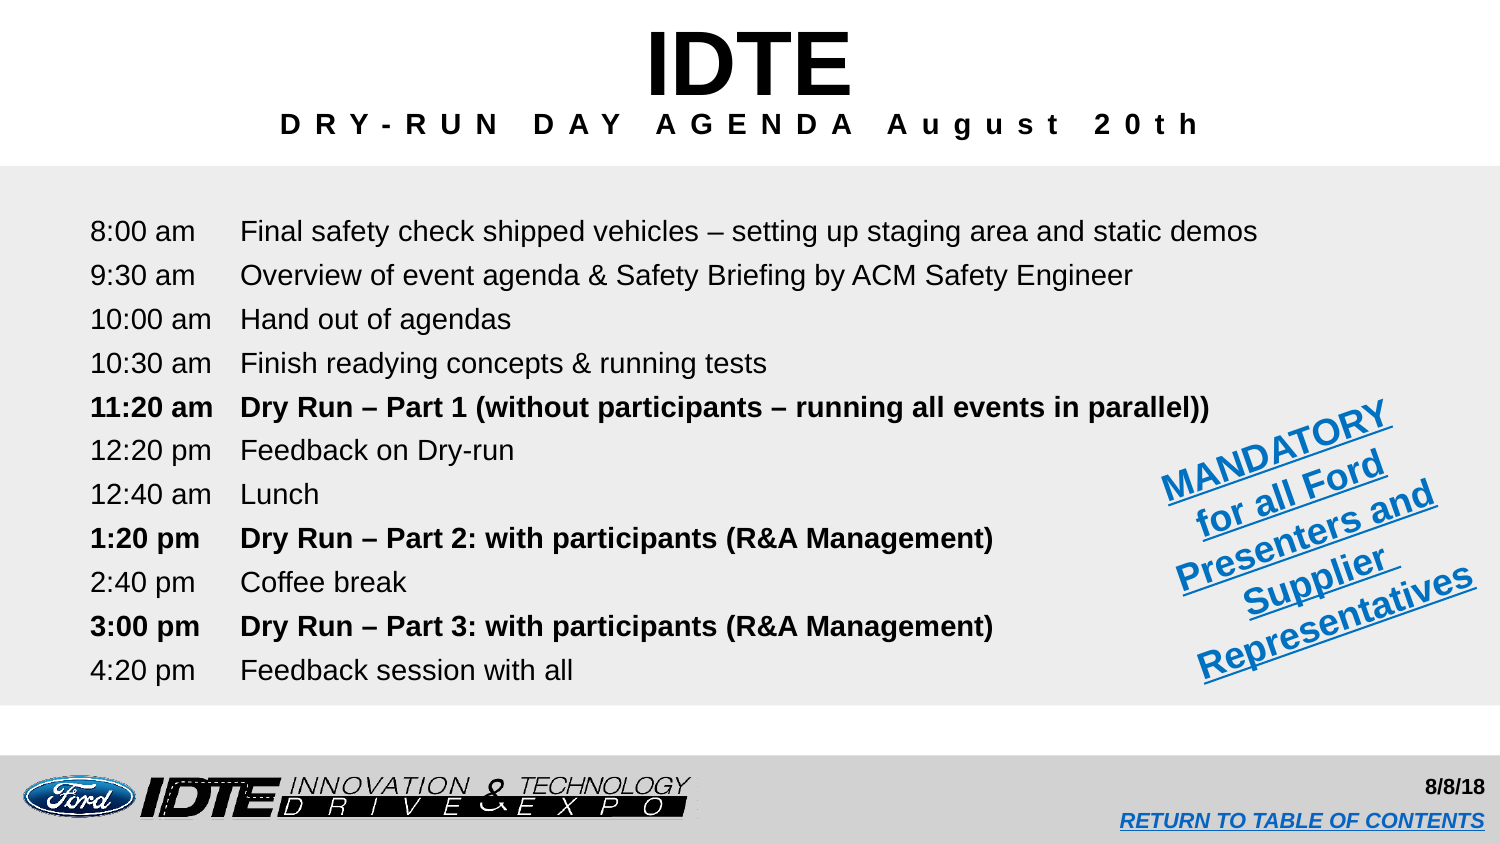

IDTE
DRY-RUN DAY AGENDA August 20th

8:00 am	Final safety check shipped vehicles – setting up staging area and static demos
9:30 am	Overview of event agenda & Safety Briefing by ACM Safety Engineer
10:00 am 	Hand out of agendas
10:30 am	Finish readying concepts & running tests
11:20 am 	Dry Run – Part 1 (without participants – running all events in parallel))
12:20 pm 	Feedback on Dry-run
12:40 am 	Lunch
1:20 pm 	Dry Run – Part 2: with participants (R&A Management)
2:40 pm 	Coffee break
3:00 pm 	Dry Run – Part 3: with participants (R&A Management)
4:20 pm	Feedback session with all

MANDATORY for all Ford Presenters and Supplier
Representatives